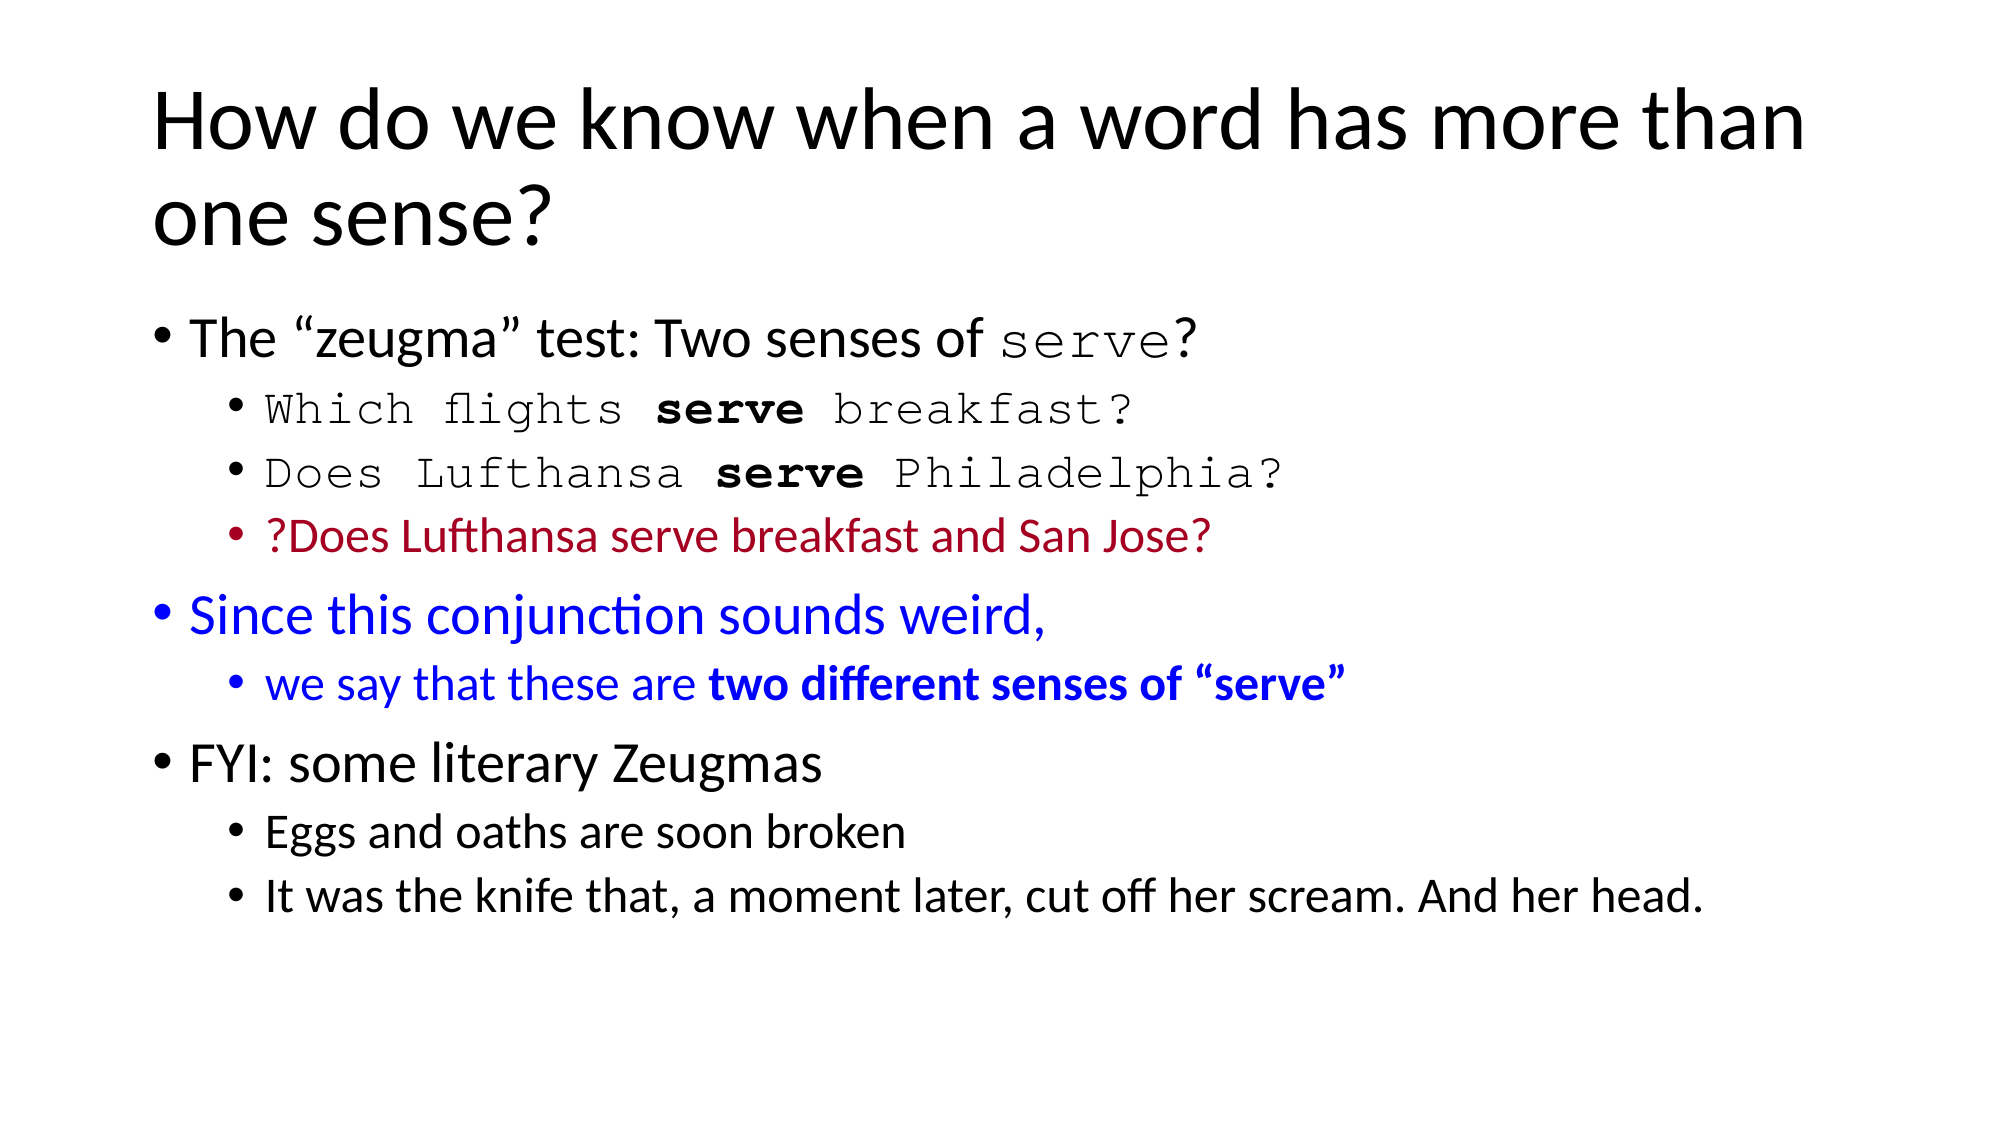

# How do we know when a word has more than one sense?
The “zeugma” test: Two senses of serve?
Which flights serve breakfast?
Does Lufthansa serve Philadelphia?
?Does Lufthansa serve breakfast and San Jose?
Since this conjunction sounds weird,
we say that these are two different senses of “serve”
FYI: some literary Zeugmas
Eggs and oaths are soon broken
It was the knife that, a moment later, cut off her scream. And her head.